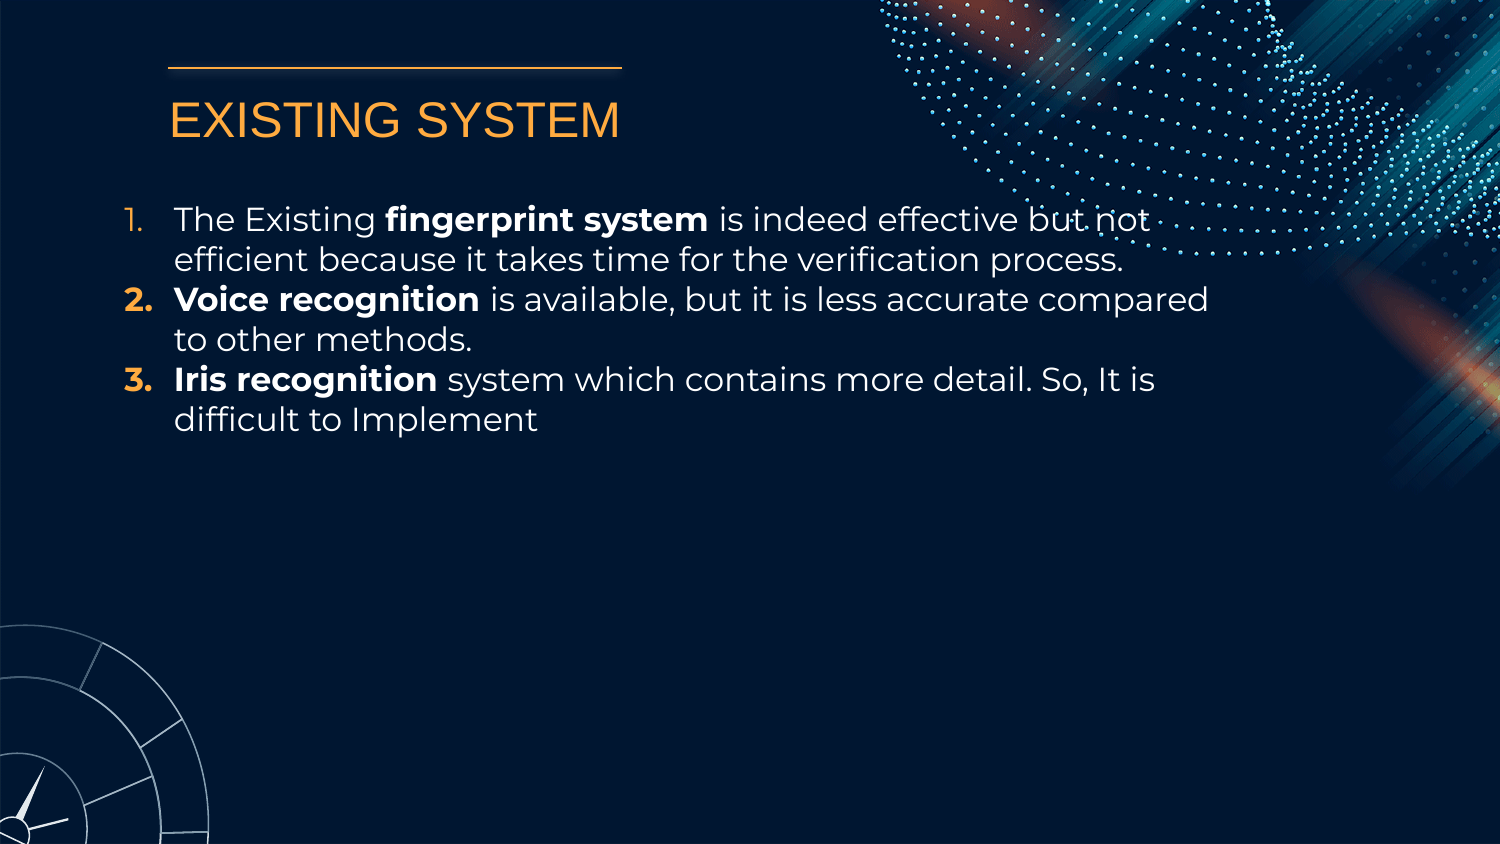

# EXISTING SYSTEM
The Existing fingerprint system is indeed effective but not efficient because it takes time for the verification process.
Voice recognition is available, but it is less accurate compared to other methods.
Iris recognition system which contains more detail. So, It is difficult to Implement